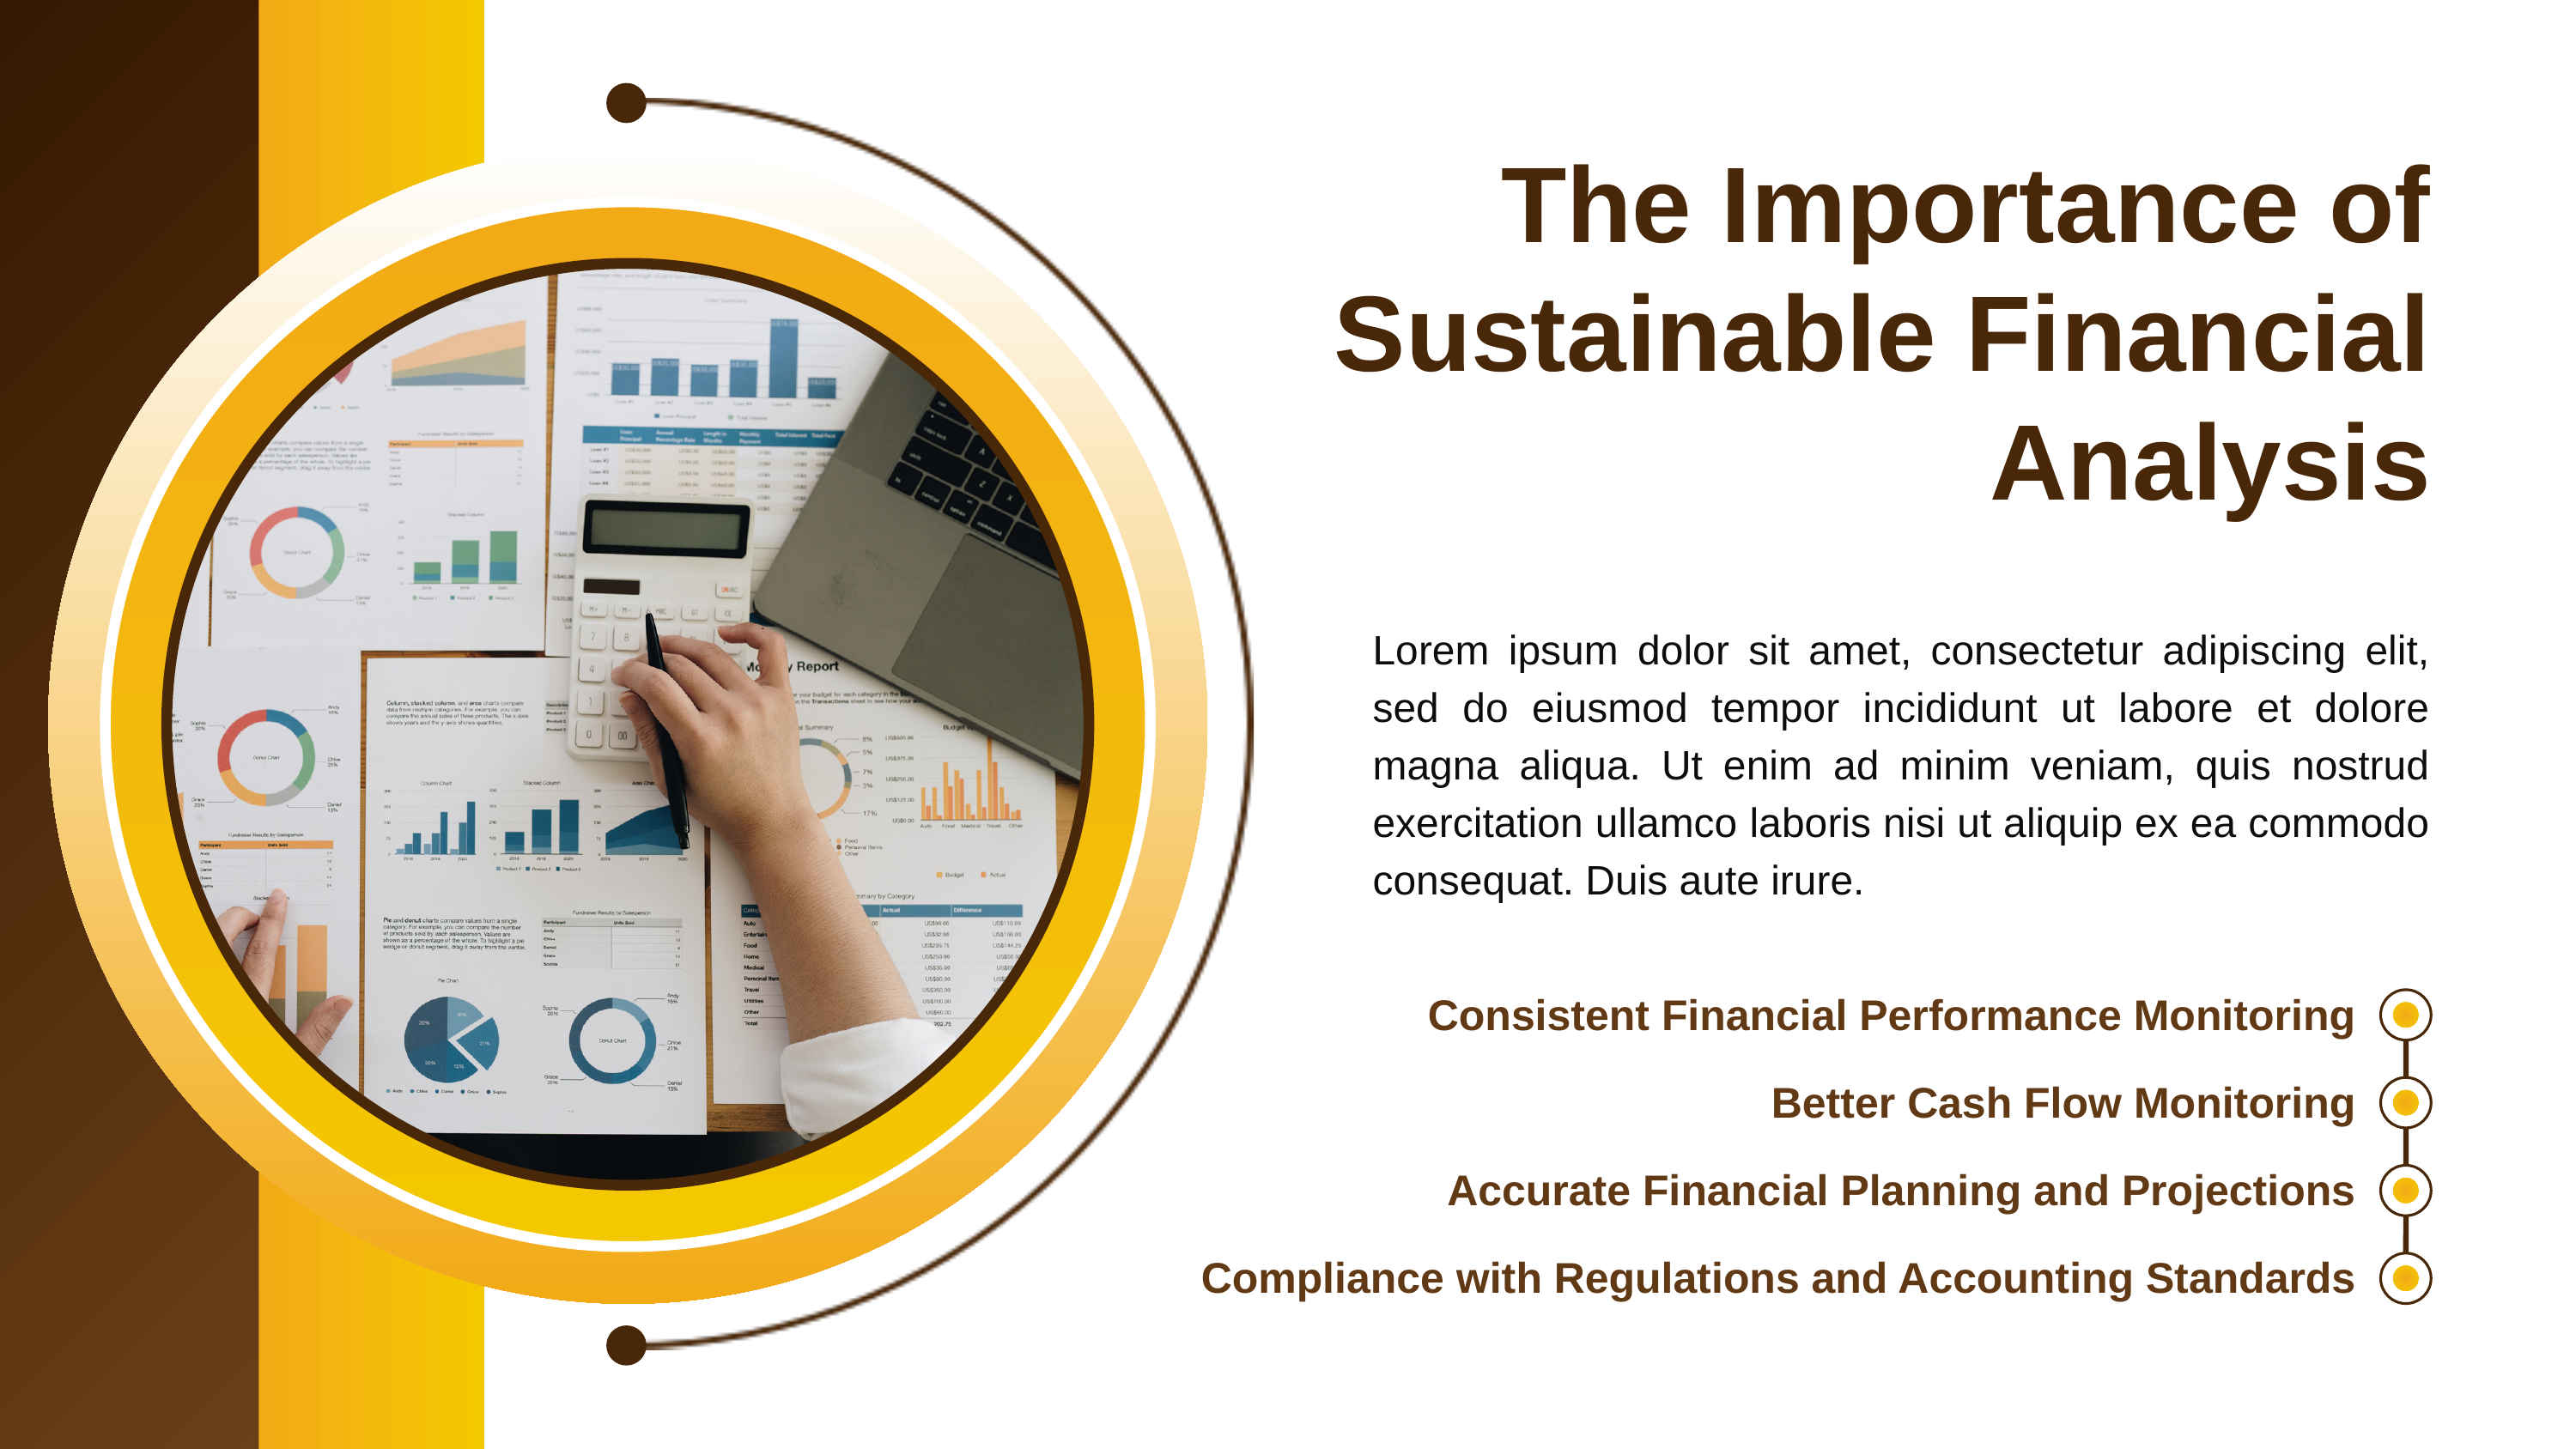

The Importance of Sustainable Financial Analysis

Lorem ipsum dolor sit amet, consectetur adipiscing elit, sed do eiusmod tempor incididunt ut labore et dolore magna aliqua. Ut enim ad minim veniam, quis nostrud exercitation ullamco laboris nisi ut aliquip ex ea commodo consequat. Duis aute irure.
Consistent Financial Performance Monitoring

Better Cash Flow Monitoring

Accurate Financial Planning and Projections

Compliance with Regulations and Accounting Standards